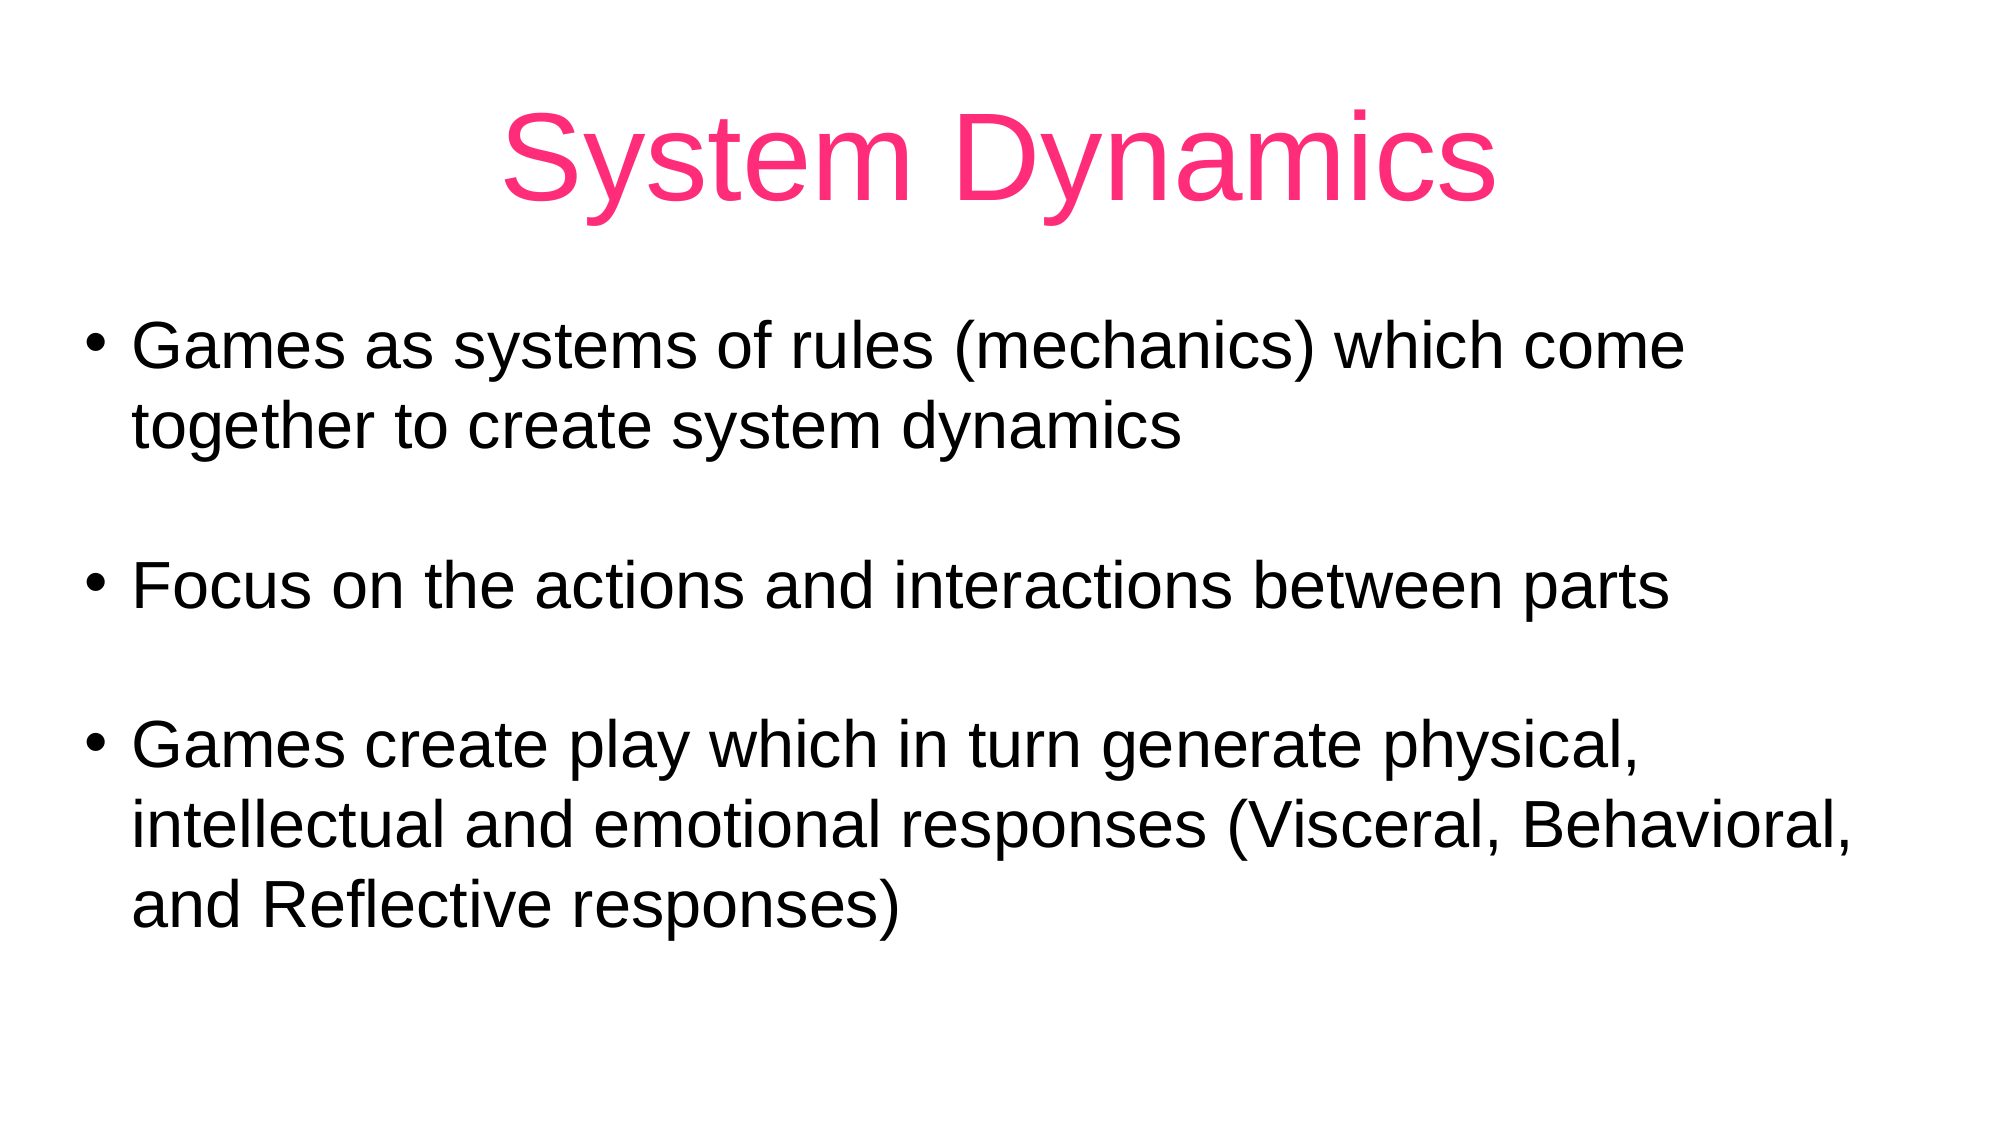

# System Dynamics
Games as systems of rules (mechanics) which come together to create system dynamics

Focus on the actions and interactions between parts

Games create play which in turn generate physical, intellectual and emotional responses (Visceral, Behavioral, and Reflective responses)